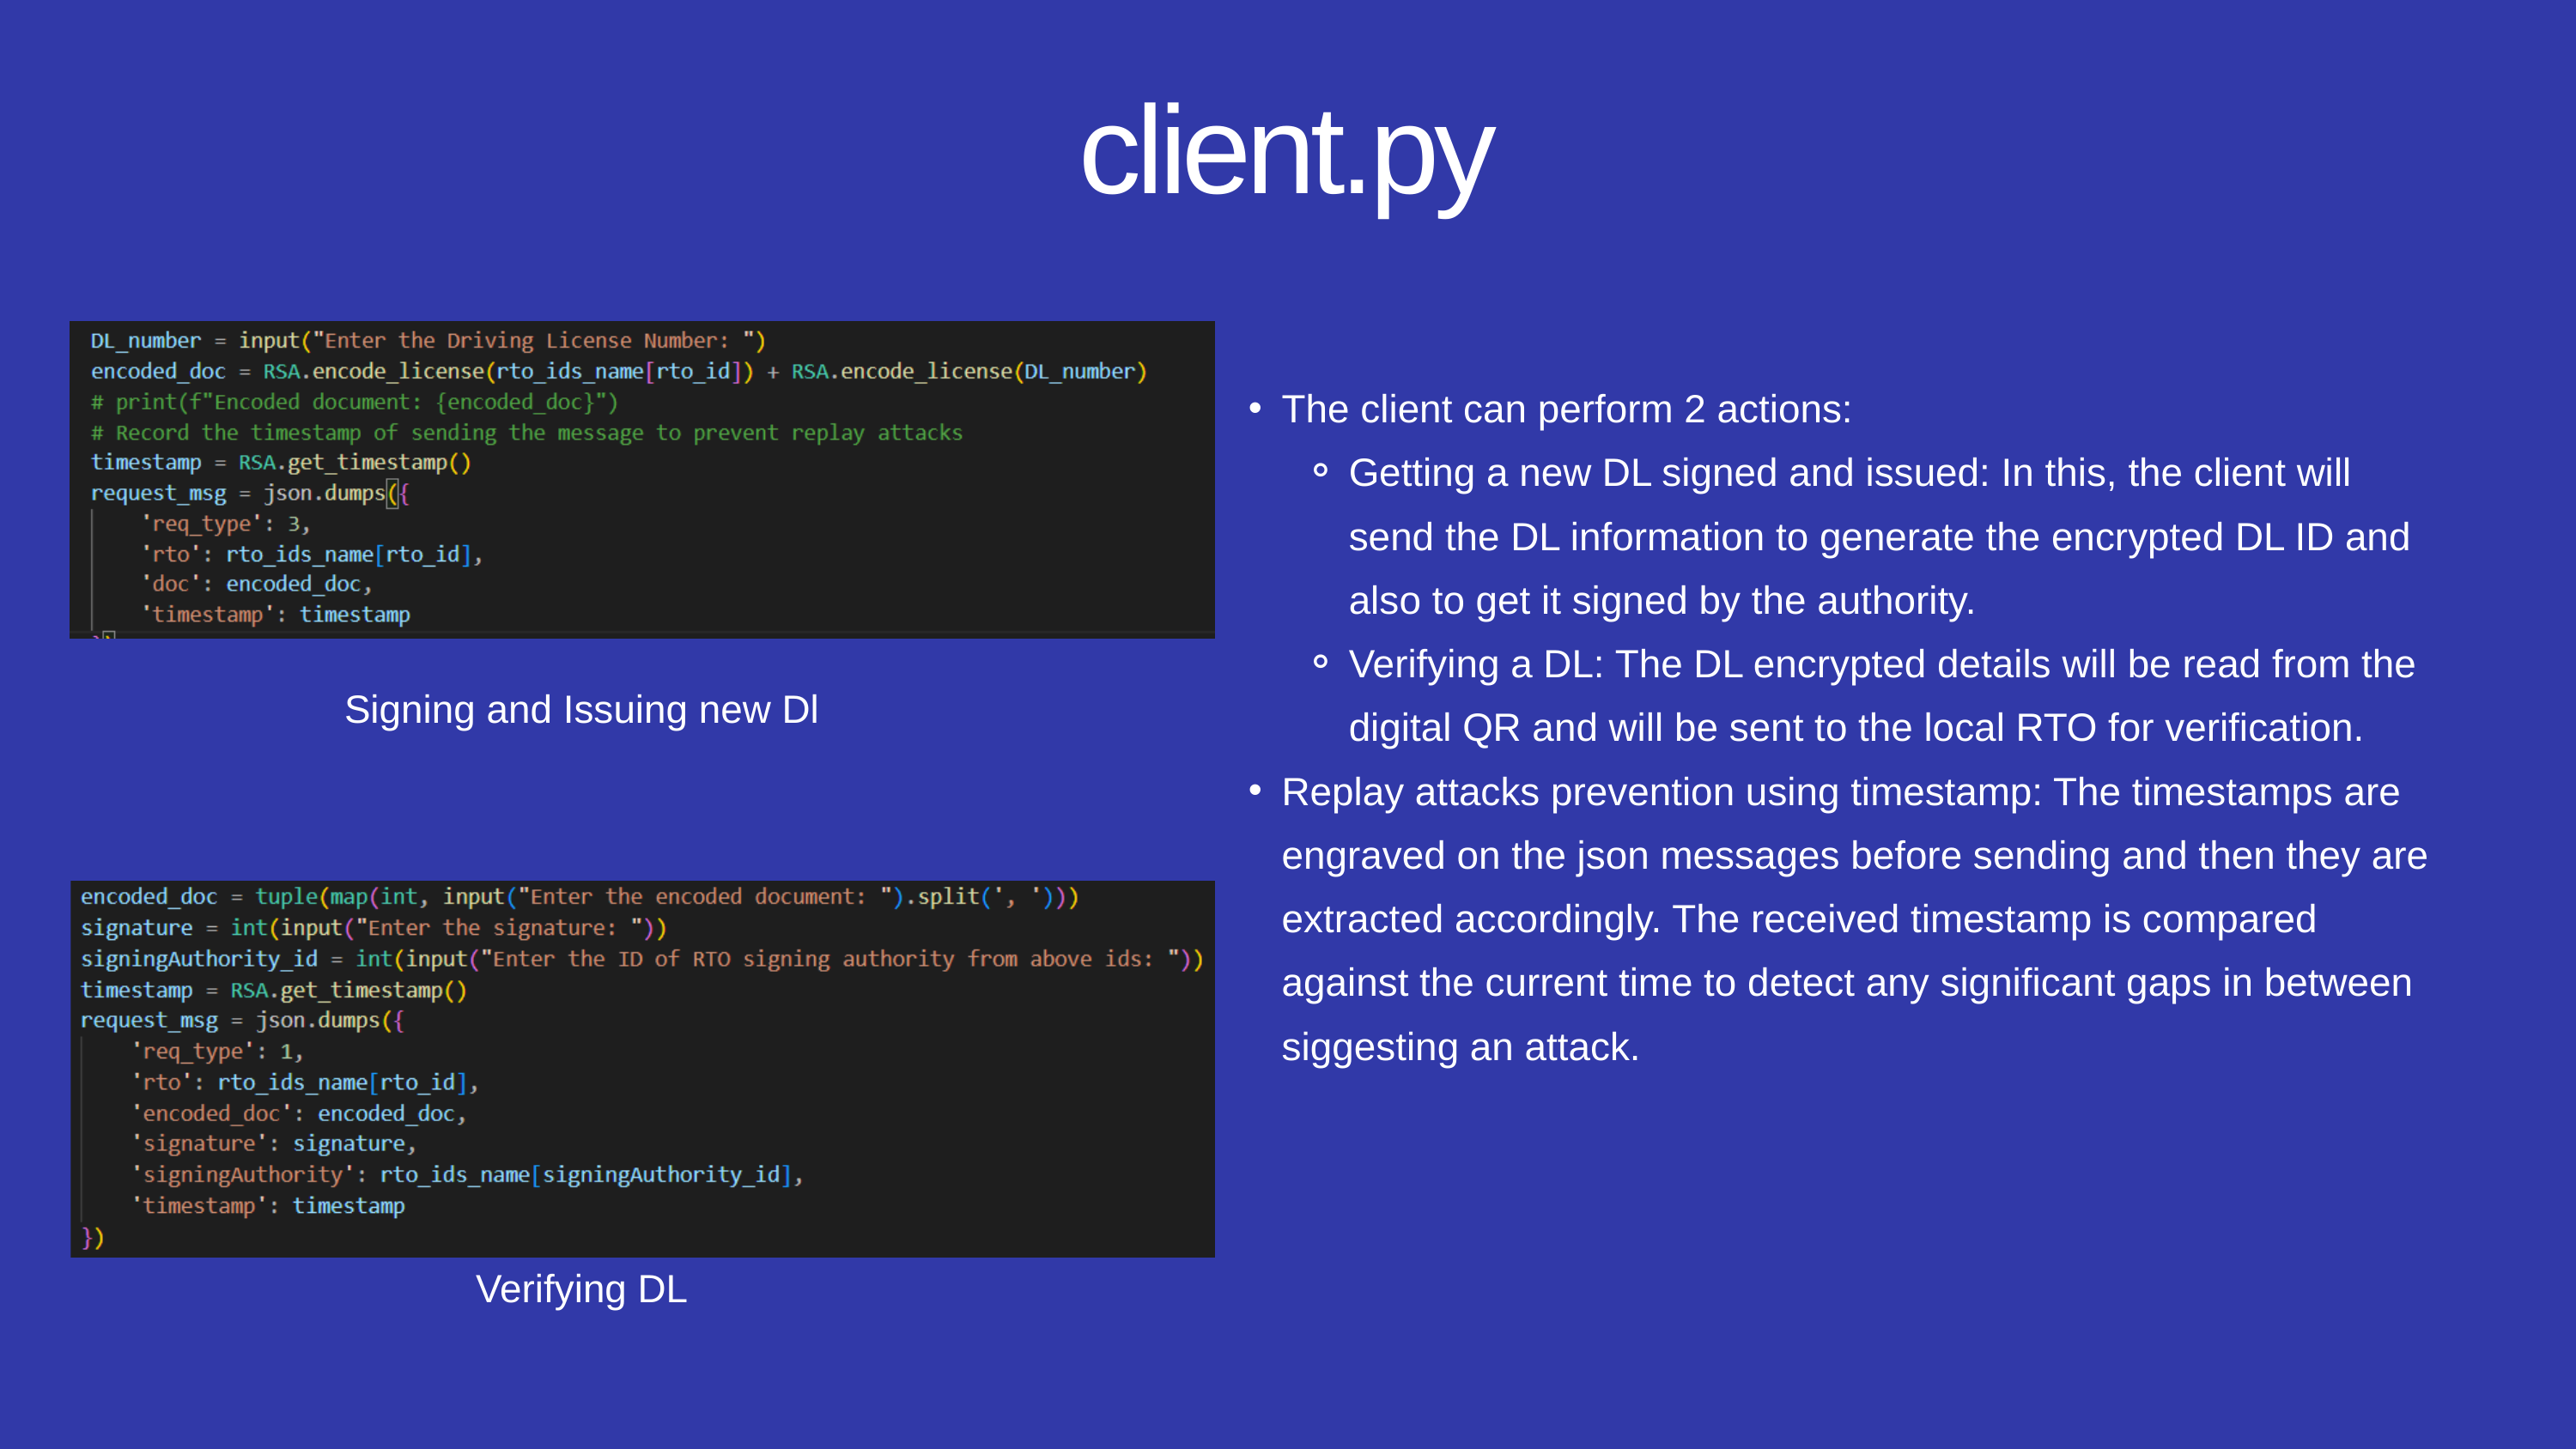

client.py

Signing and Issuing new Dl
The client can perform 2 actions:
Getting a new DL signed and issued: In this, the client will send the DL information to generate the encrypted DL ID and also to get it signed by the authority.
Verifying a DL: The DL encrypted details will be read from the digital QR and will be sent to the local RTO for verification.
Replay attacks prevention using timestamp: The timestamps are engraved on the json messages before sending and then they are extracted accordingly. The received timestamp is compared against the current time to detect any significant gaps in between siggesting an attack.

Verifying DL